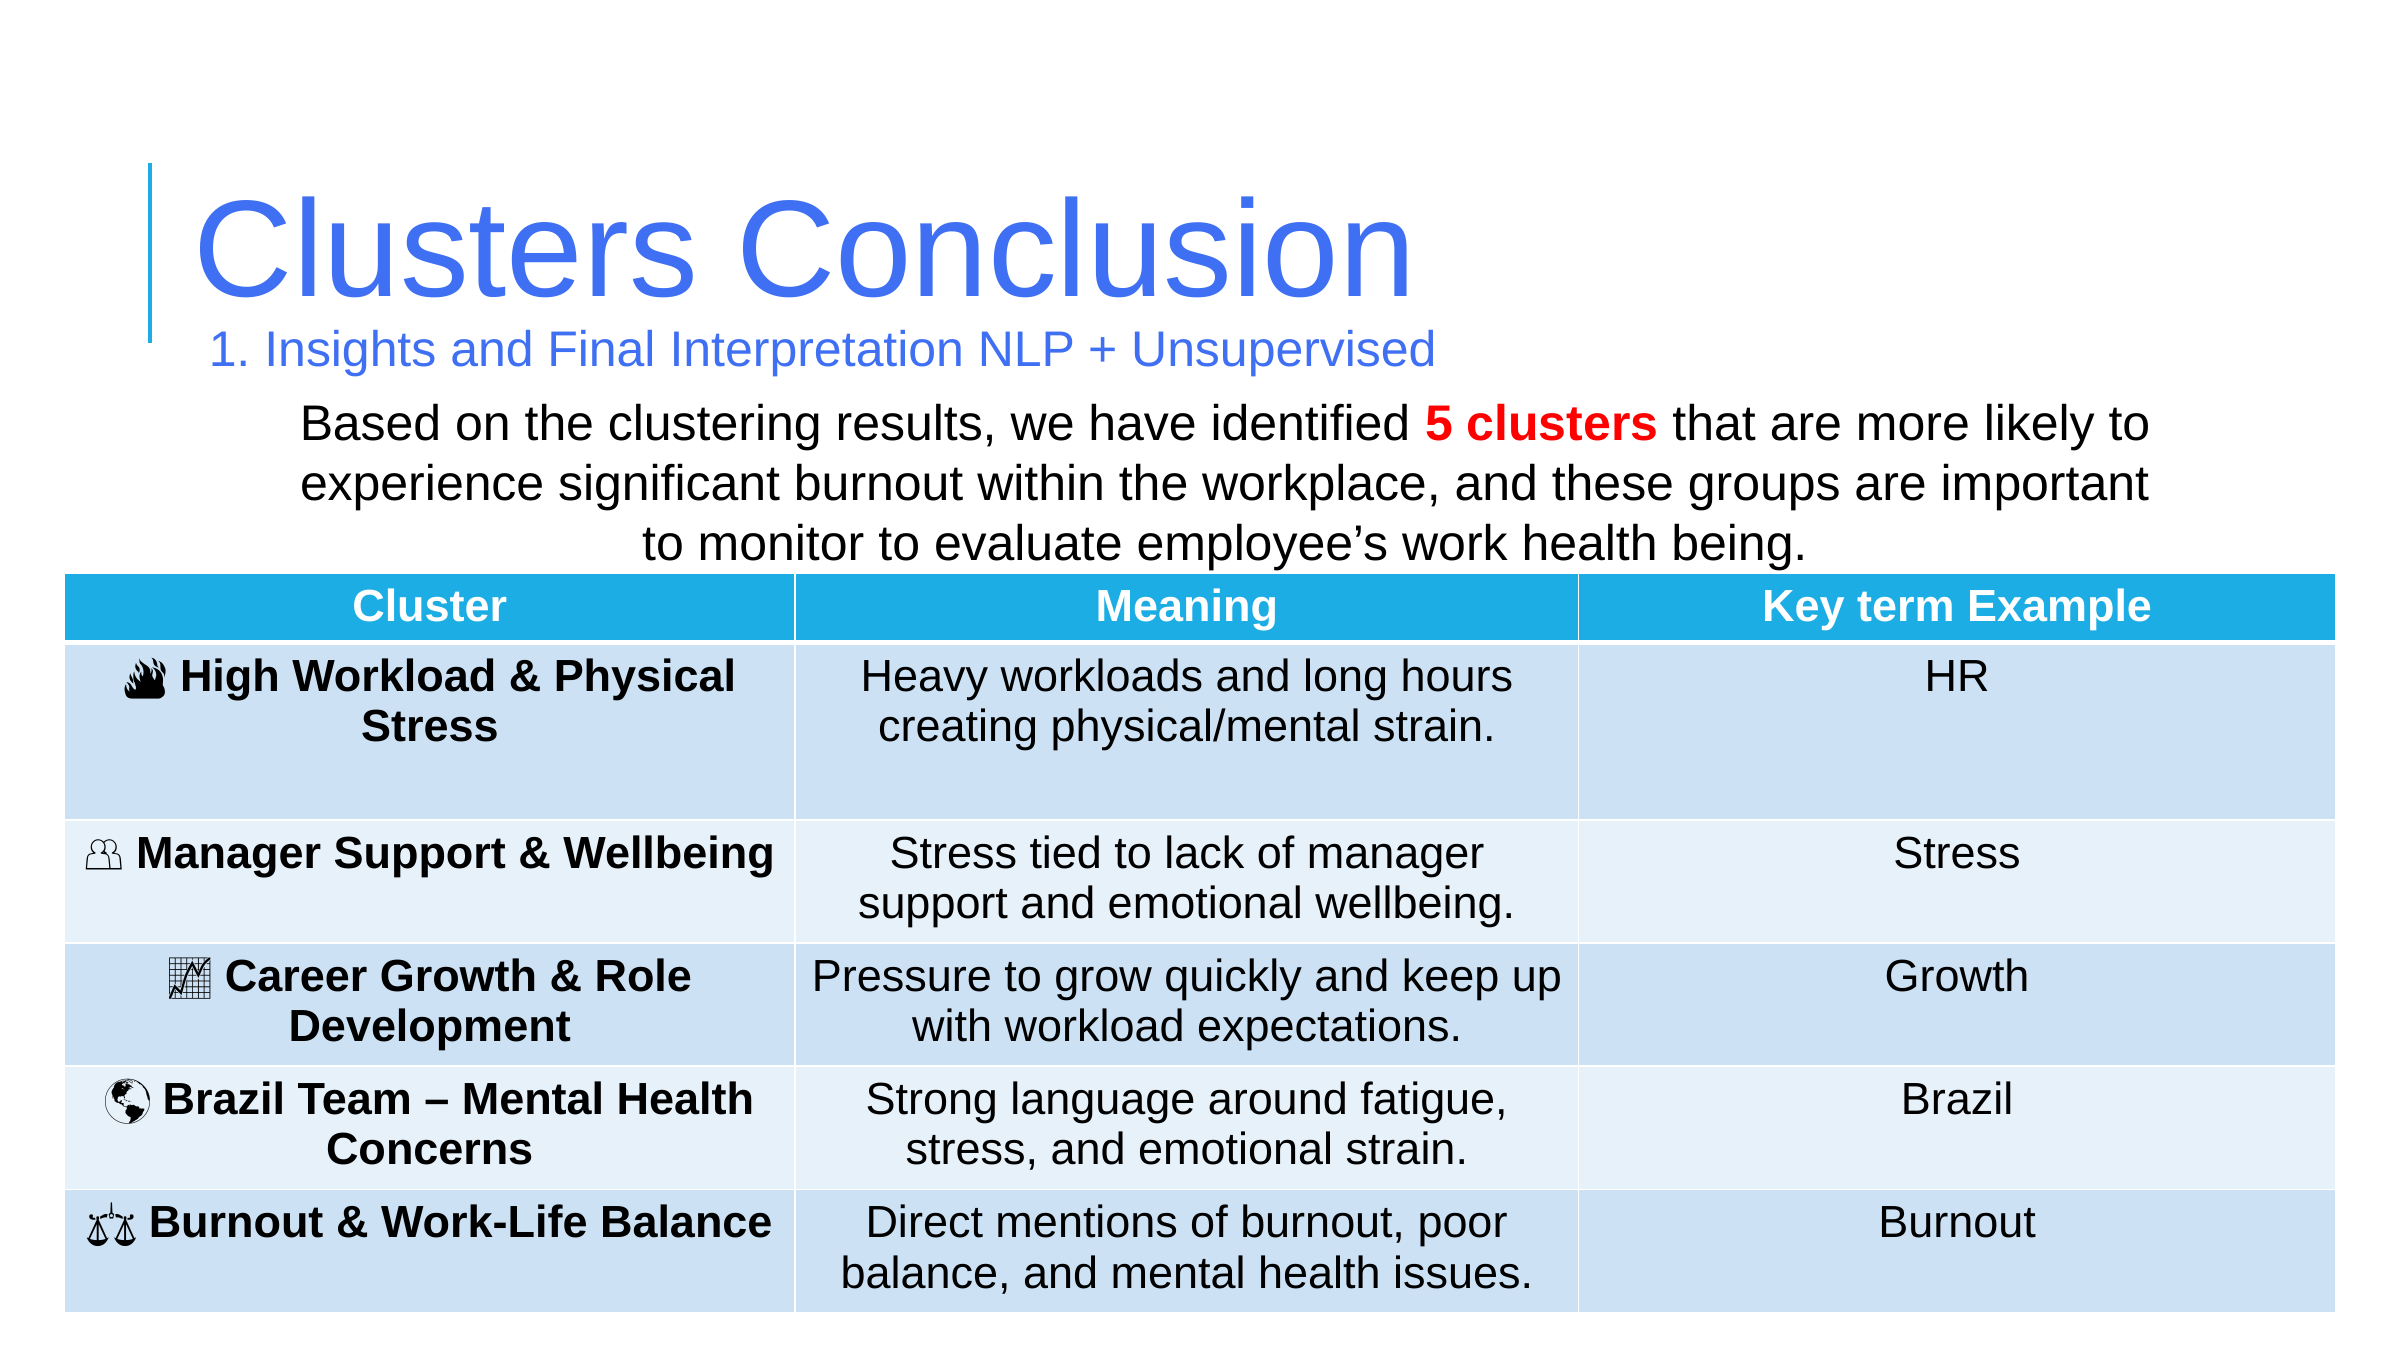

Clusters Conclusion
1. Insights and Final Interpretation NLP + Unsupervised
Based on the clustering results, we have identified 5 clusters that are more likely to experience significant burnout within the workplace, and these groups are important to monitor to evaluate employee’s work health being.

| Cluster | Meaning | Key term Example |
| --- | --- | --- |
| 🔥 High Workload & Physical Stress | Heavy workloads and long hours creating physical/mental strain. | HR |
| 👥 Manager Support & Wellbeing | Stress tied to lack of manager support and emotional wellbeing. | Stress |
| 📈 Career Growth & Role Development | Pressure to grow quickly and keep up with workload expectations. | Growth |
| 🌎 Brazil Team – Mental Health Concerns | Strong language around fatigue, stress, and emotional strain. | Brazil |
| ⚖️ Burnout & Work-Life Balance | Direct mentions of burnout, poor balance, and mental health issues. | Burnout |